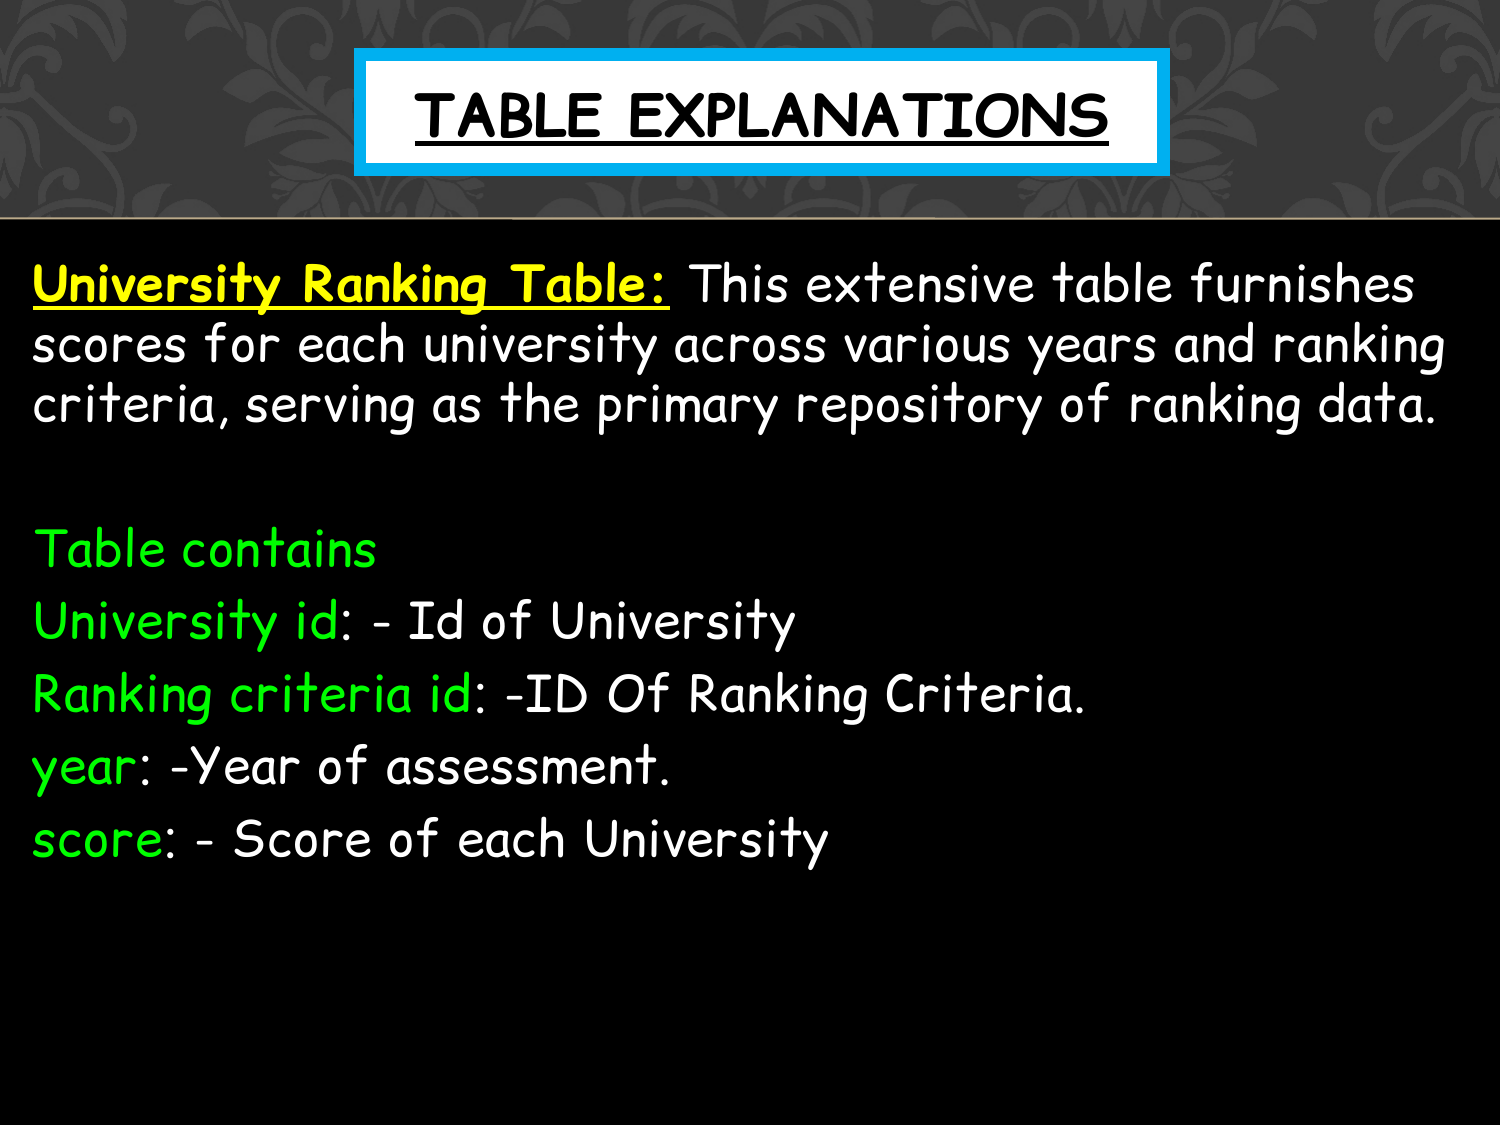

# Table Explanations
University Ranking Table: This extensive table furnishes scores for each university across various years and ranking criteria, serving as the primary repository of ranking data.

Table contains
University id: - Id of University
Ranking criteria id: -ID Of Ranking Criteria.
year: -Year of assessment.
score: - Score of each University